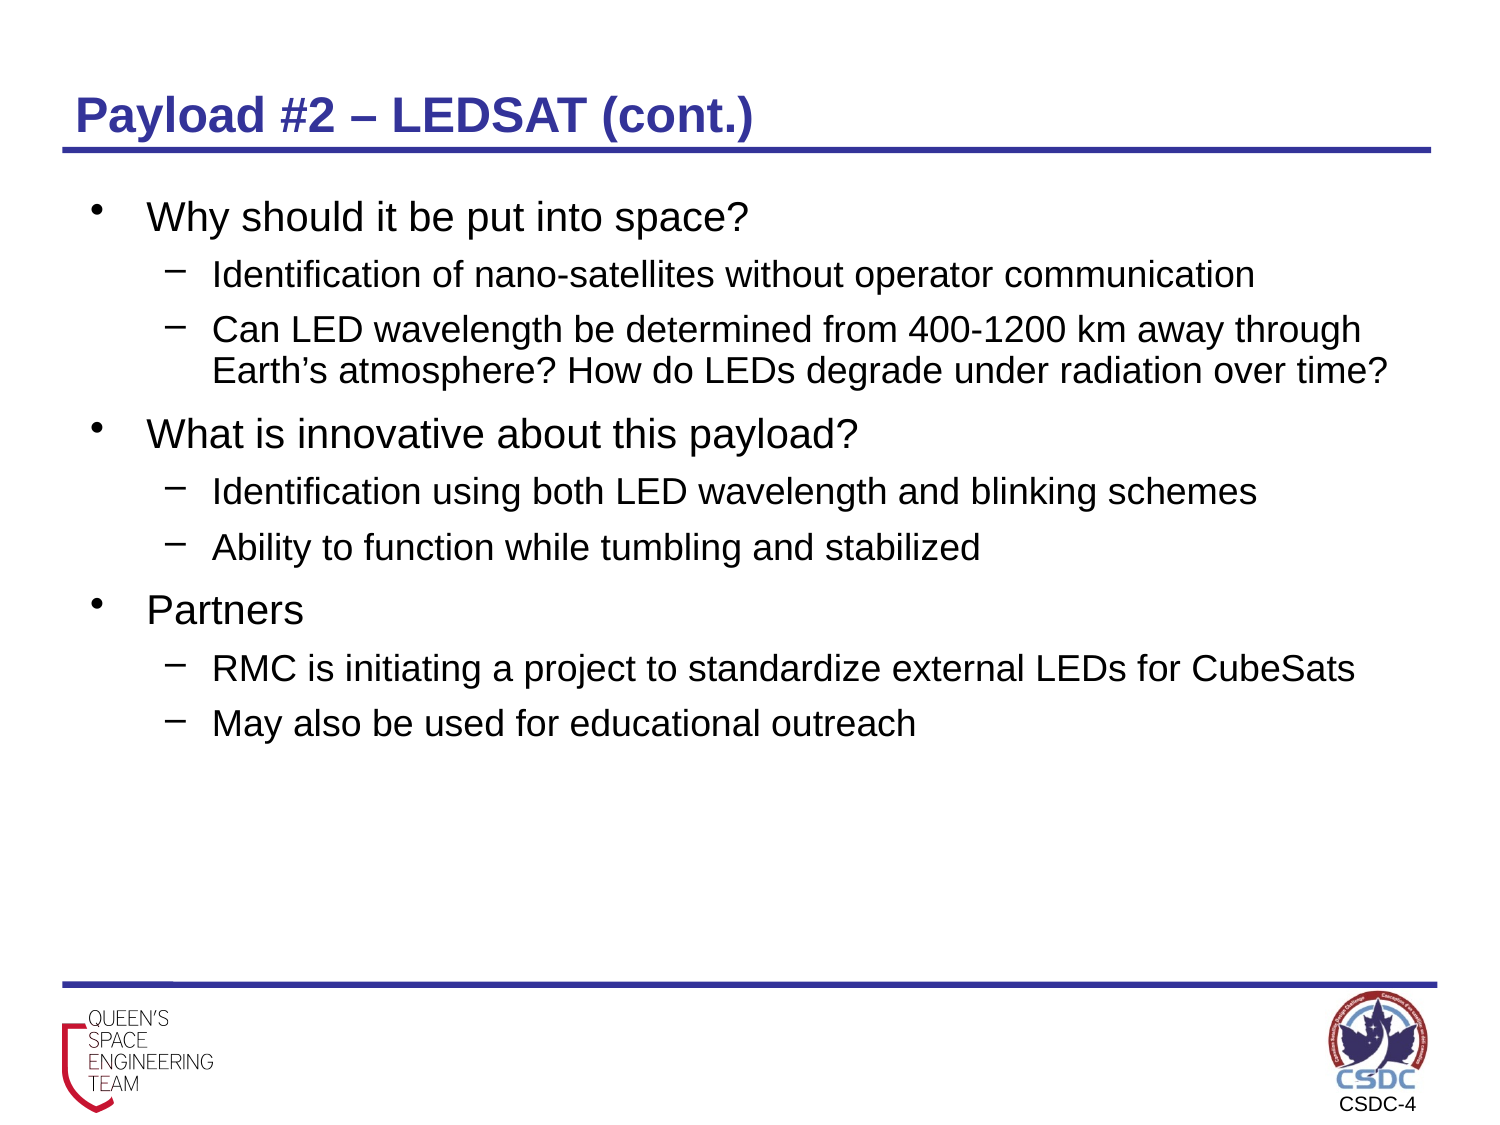

# Payload #2 – LEDSAT (cont.)
Why should it be put into space?
Identification of nano-satellites without operator communication
Can LED wavelength be determined from 400-1200 km away through Earth’s atmosphere? How do LEDs degrade under radiation over time?
What is innovative about this payload?
Identification using both LED wavelength and blinking schemes
Ability to function while tumbling and stabilized
Partners
RMC is initiating a project to standardize external LEDs for CubeSats
May also be used for educational outreach